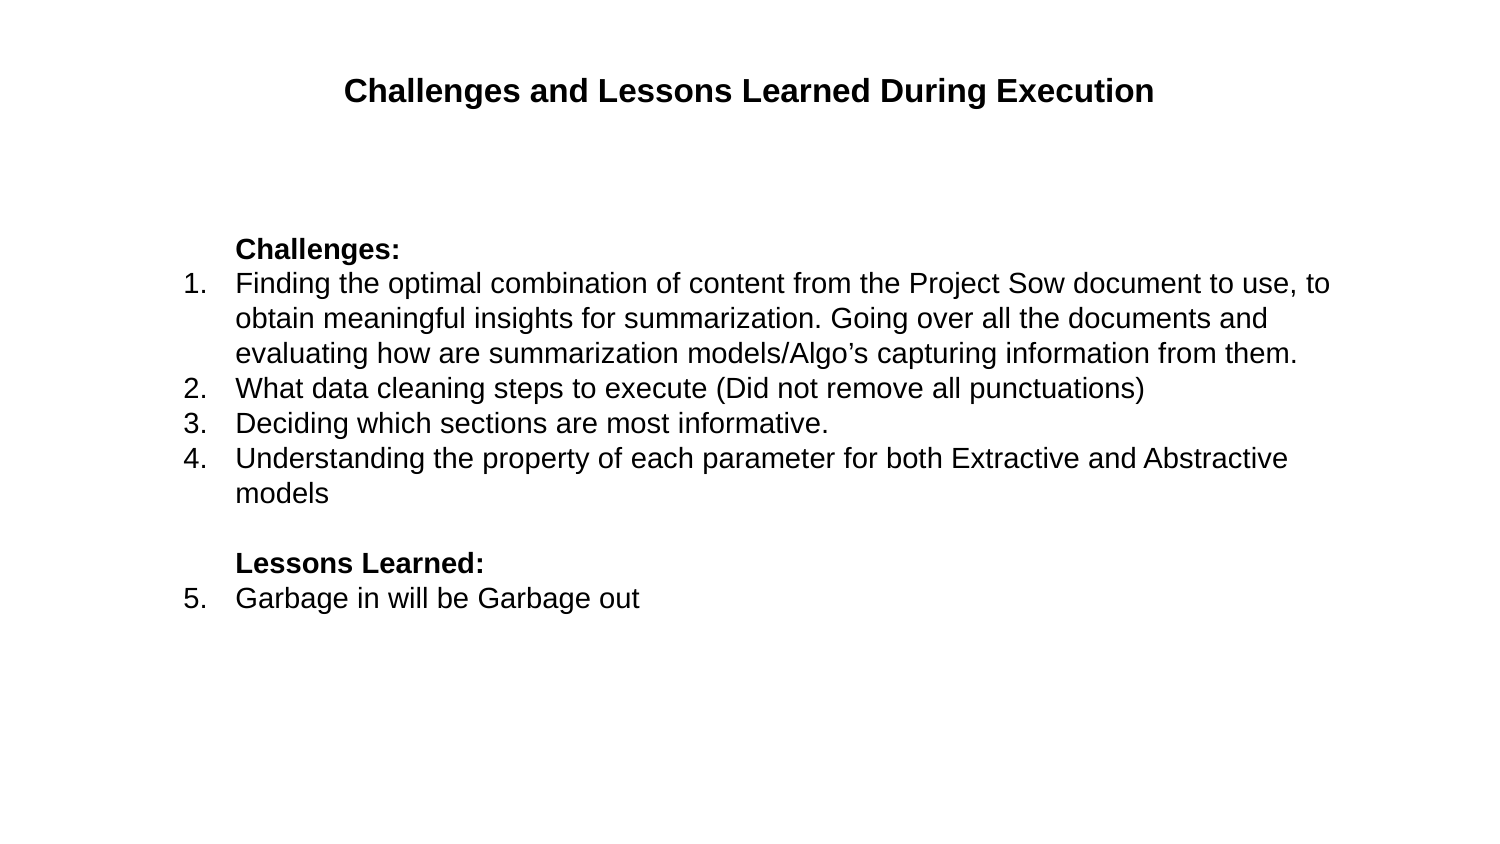

Challenges and Lessons Learned During Execution

Challenges:
Finding the optimal combination of content from the Project Sow document to use, to obtain meaningful insights for summarization. Going over all the documents and evaluating how are summarization models/Algo’s capturing information from them.
What data cleaning steps to execute (Did not remove all punctuations)
Deciding which sections are most informative.
Understanding the property of each parameter for both Extractive and Abstractive models

Lessons Learned:
Garbage in will be Garbage out